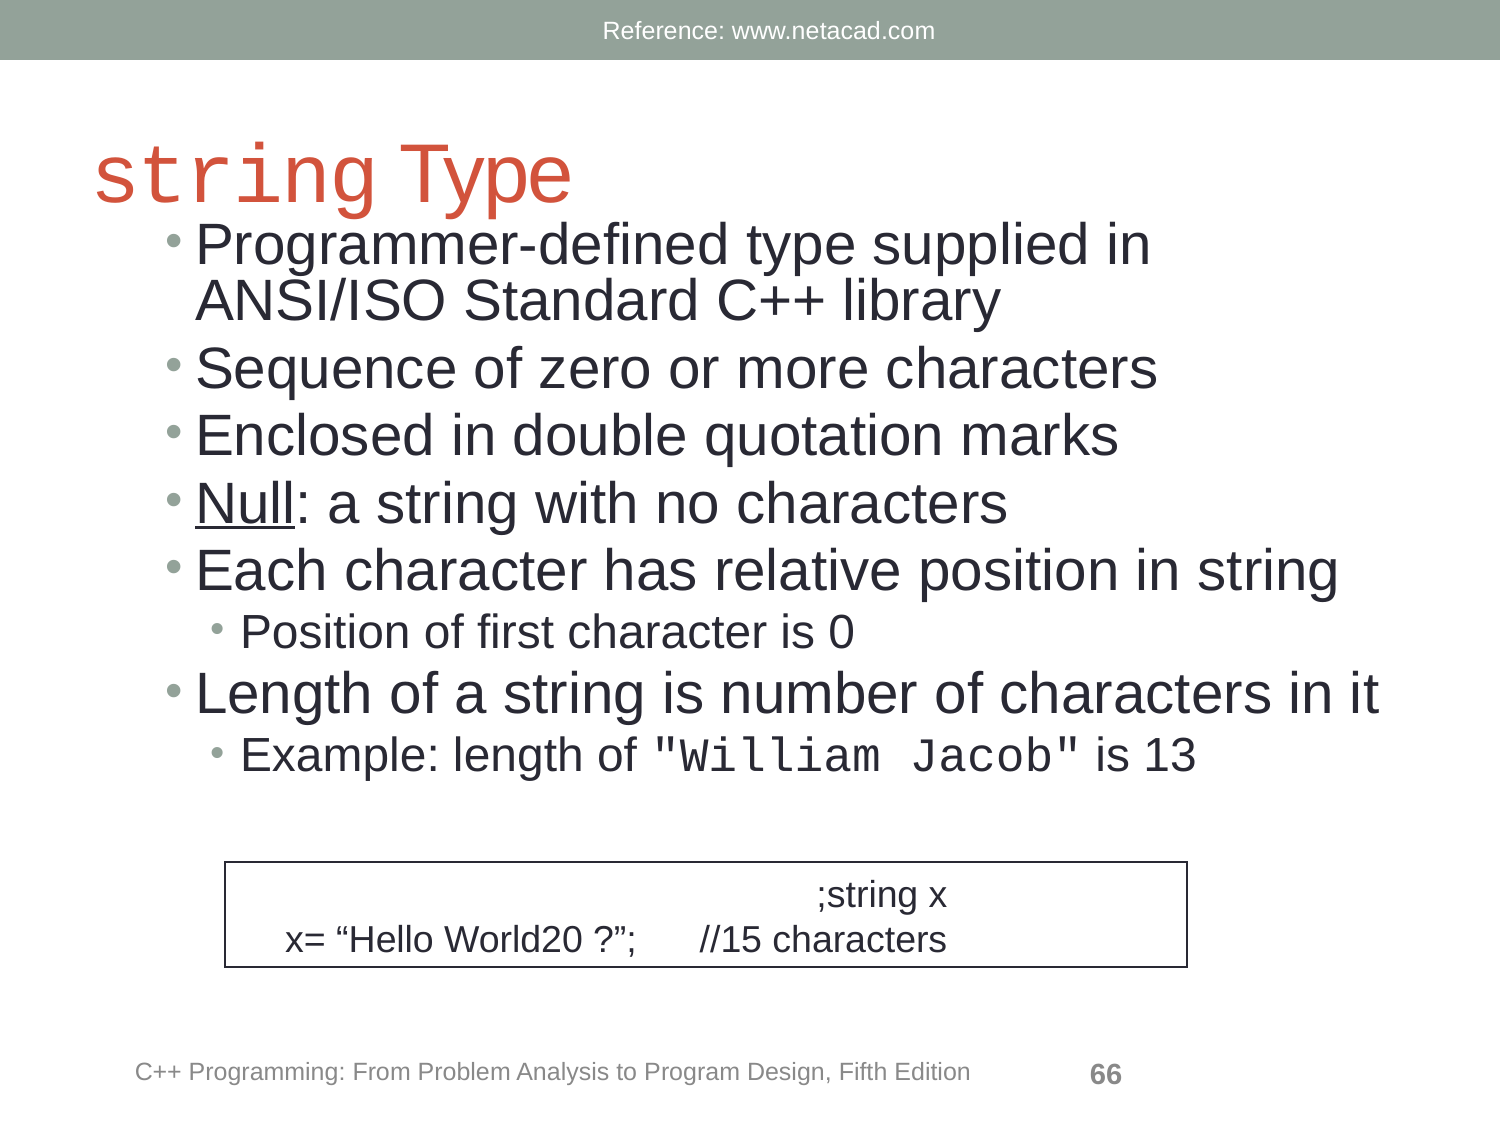

string Type
Reference: www.netacad.com
Programmer-defined type supplied in ANSI/ISO Standard C++ library
Sequence of zero or more characters
Enclosed in double quotation marks
Null: a string with no characters
Each character has relative position in string
Position of first character is 0
Length of a string is number of characters in it
Example: length of "William Jacob" is 13
string x;
x= “Hello World20 ?”;      //15 characters
C++ Programming: From Problem Analysis to Program Design, Fifth Edition
66